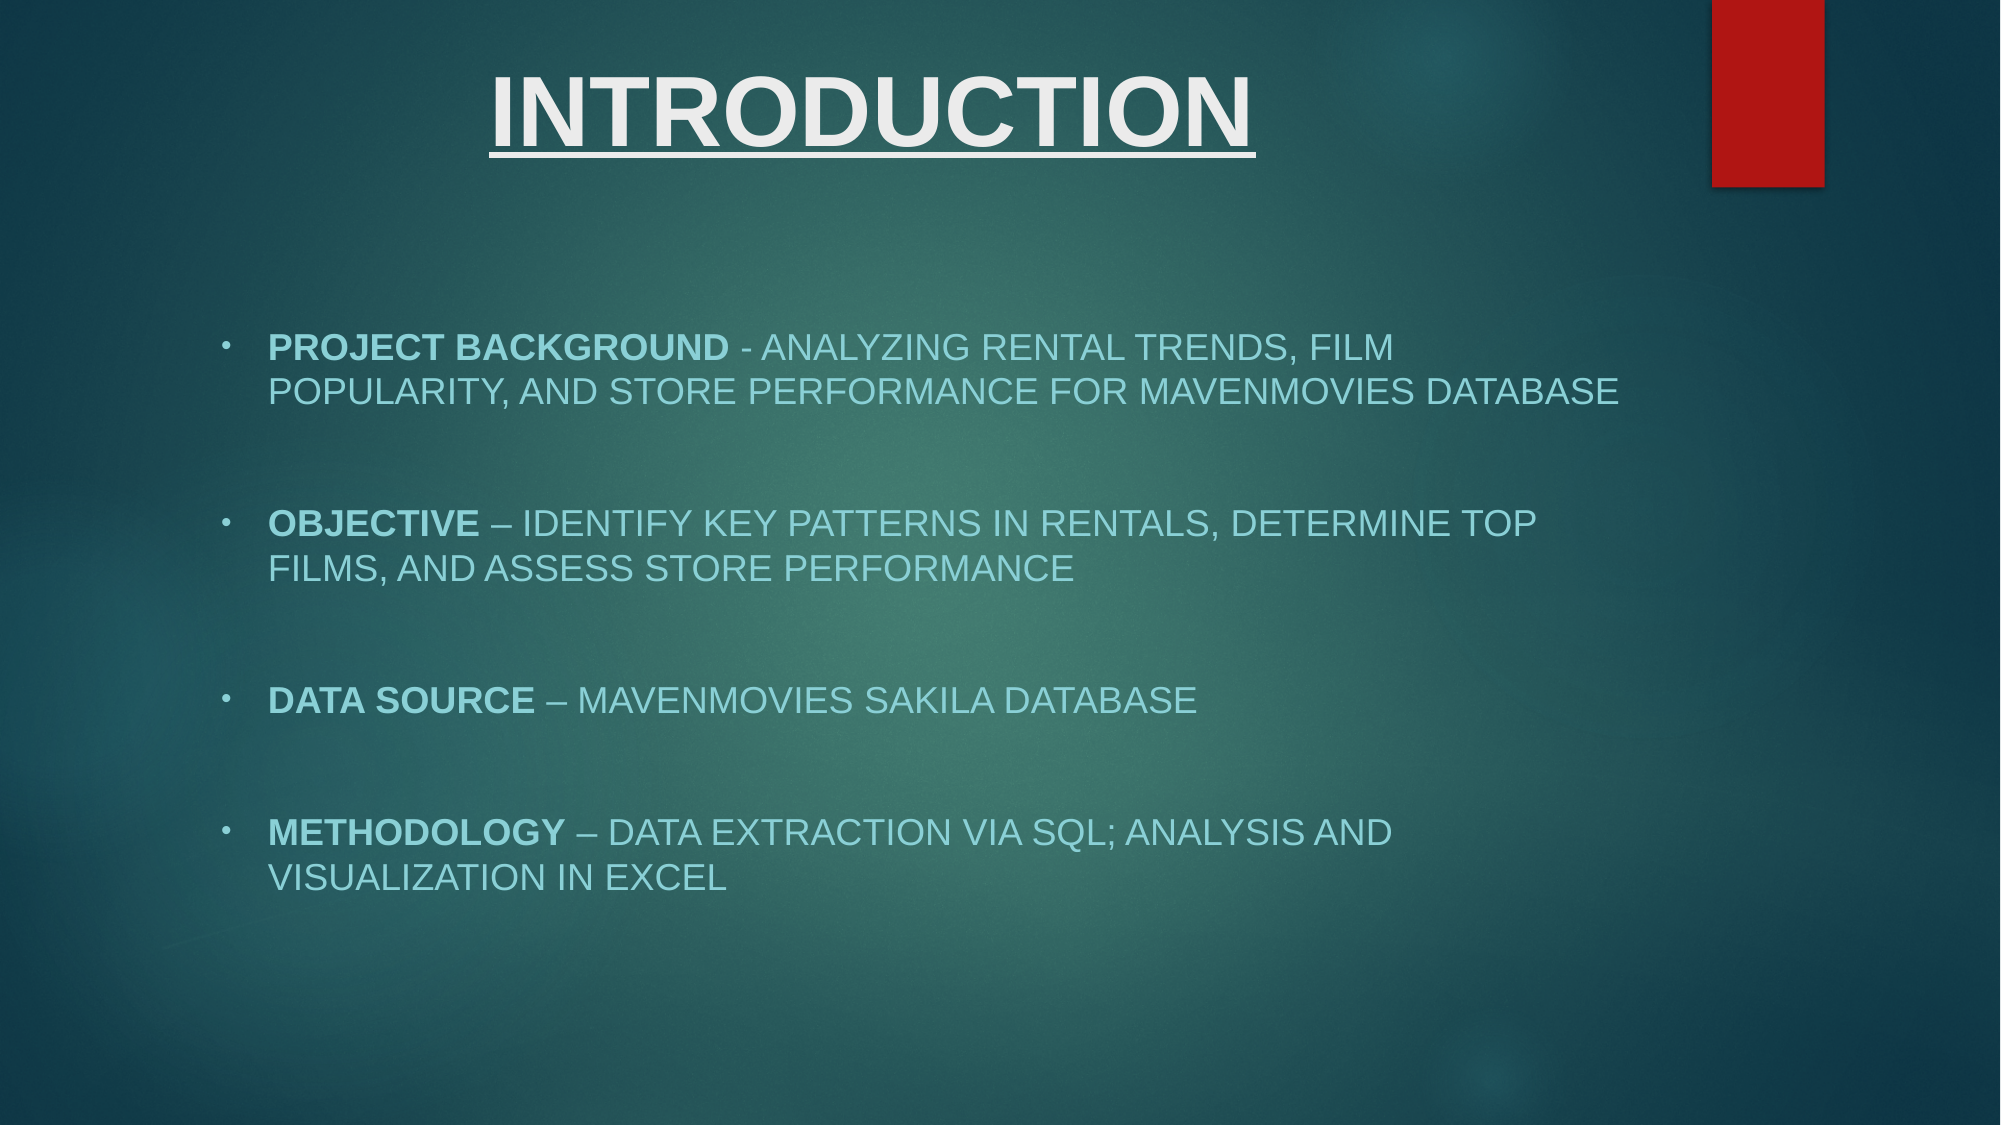

# INTRODUCTION
Project background - Analyzing rental trends, film popularity, and store performance for mavenmovies database

Objective – Identify key patterns in rentals, determine top films, and assess store performance

Data source – mavenmovies sakila database

Methodology – data extraction via sql; analysis and visualization in excel